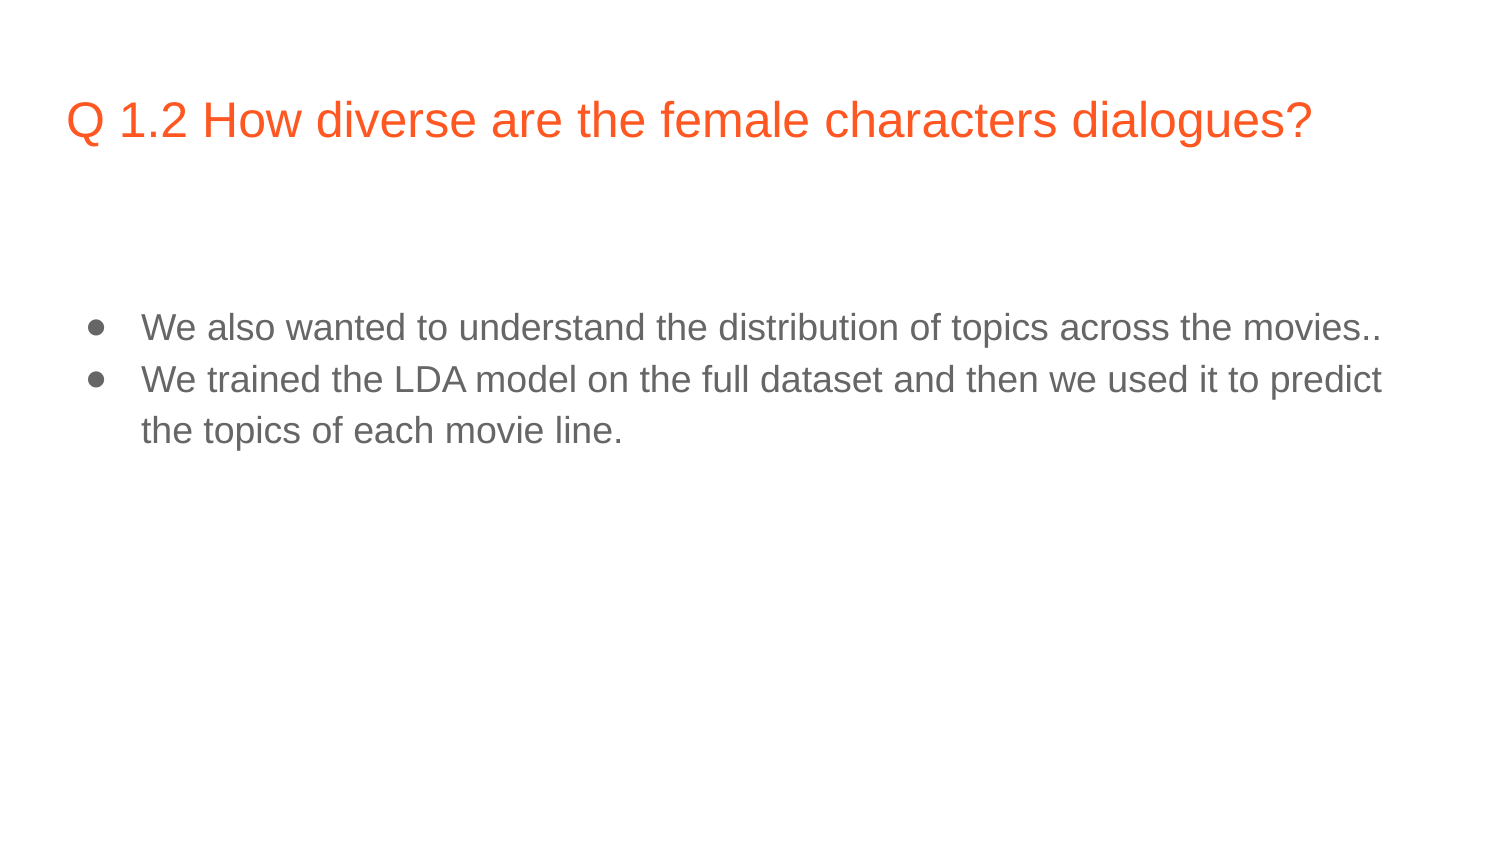

# Q 1.2 How diverse are the female characters dialogues?
We also wanted to understand the distribution of topics across the movies..
We trained the LDA model on the full dataset and then we used it to predict the topics of each movie line.